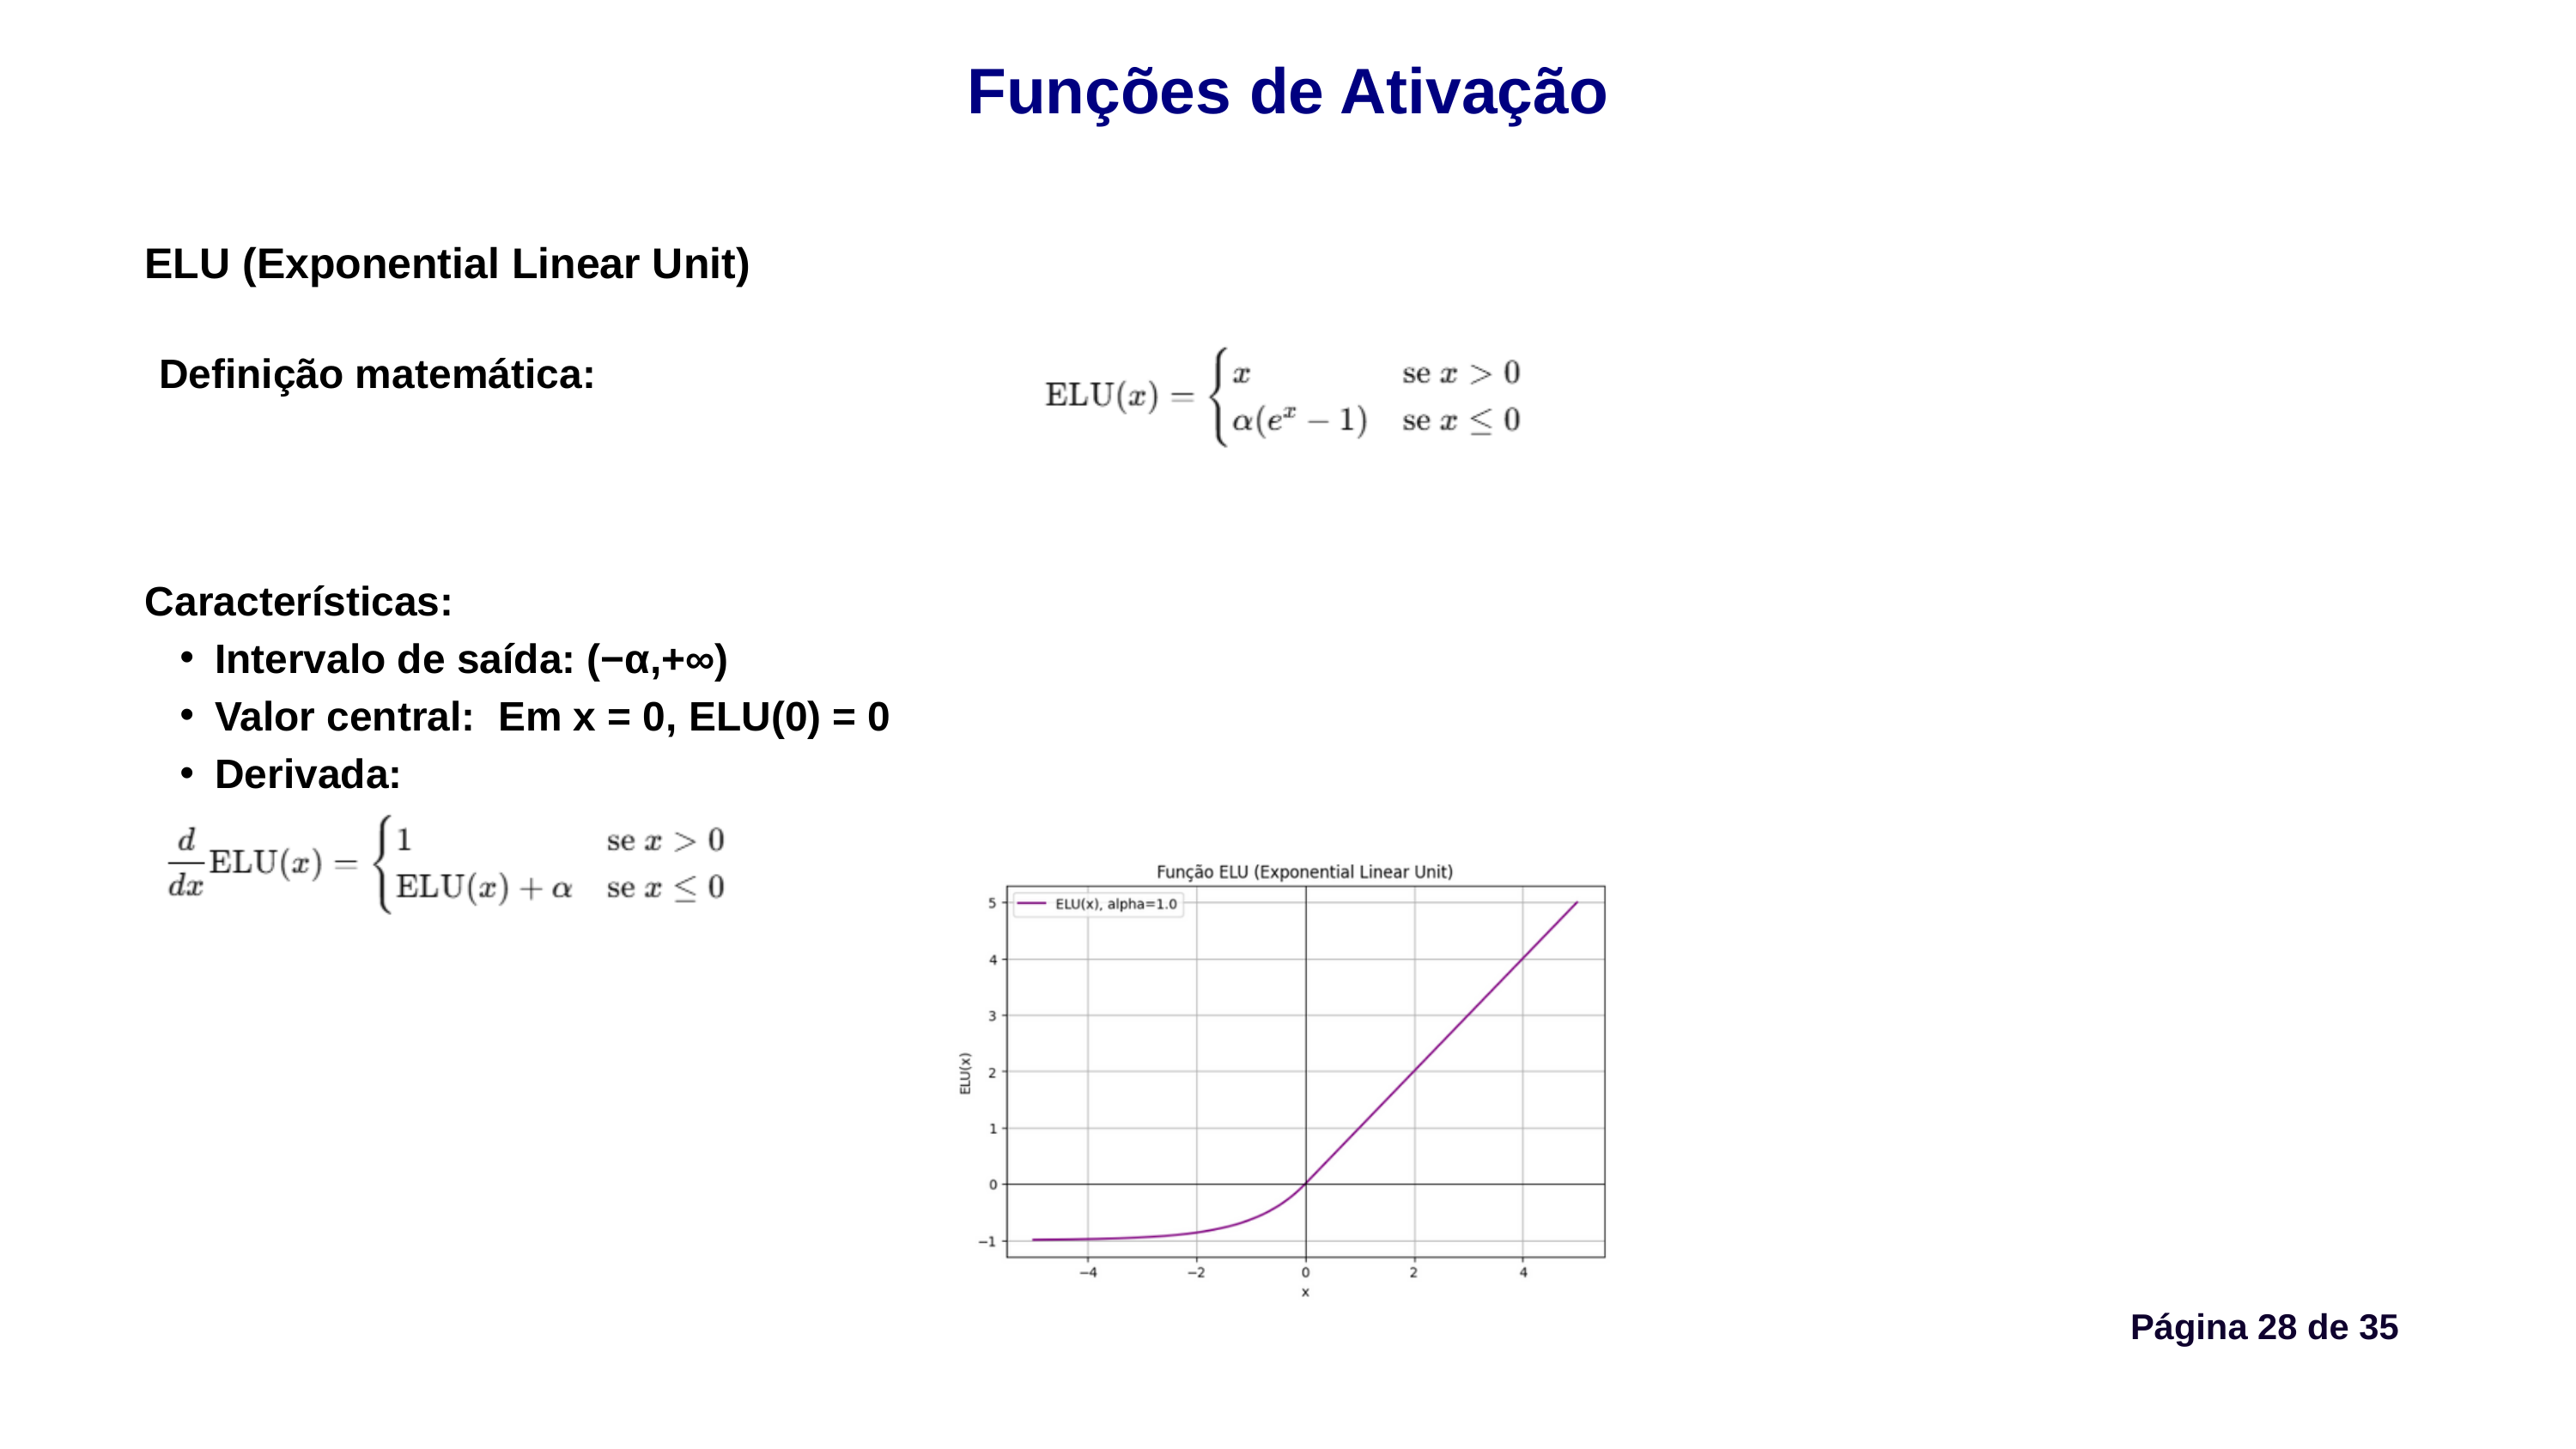

Funções de Ativação
ELU (Exponential Linear Unit)

Definição matemática:
Características:
Intervalo de saída: (−α,+∞)
Valor central:  Em x = 0, ELU(0) = 0
Derivada:

Página 28 de 35